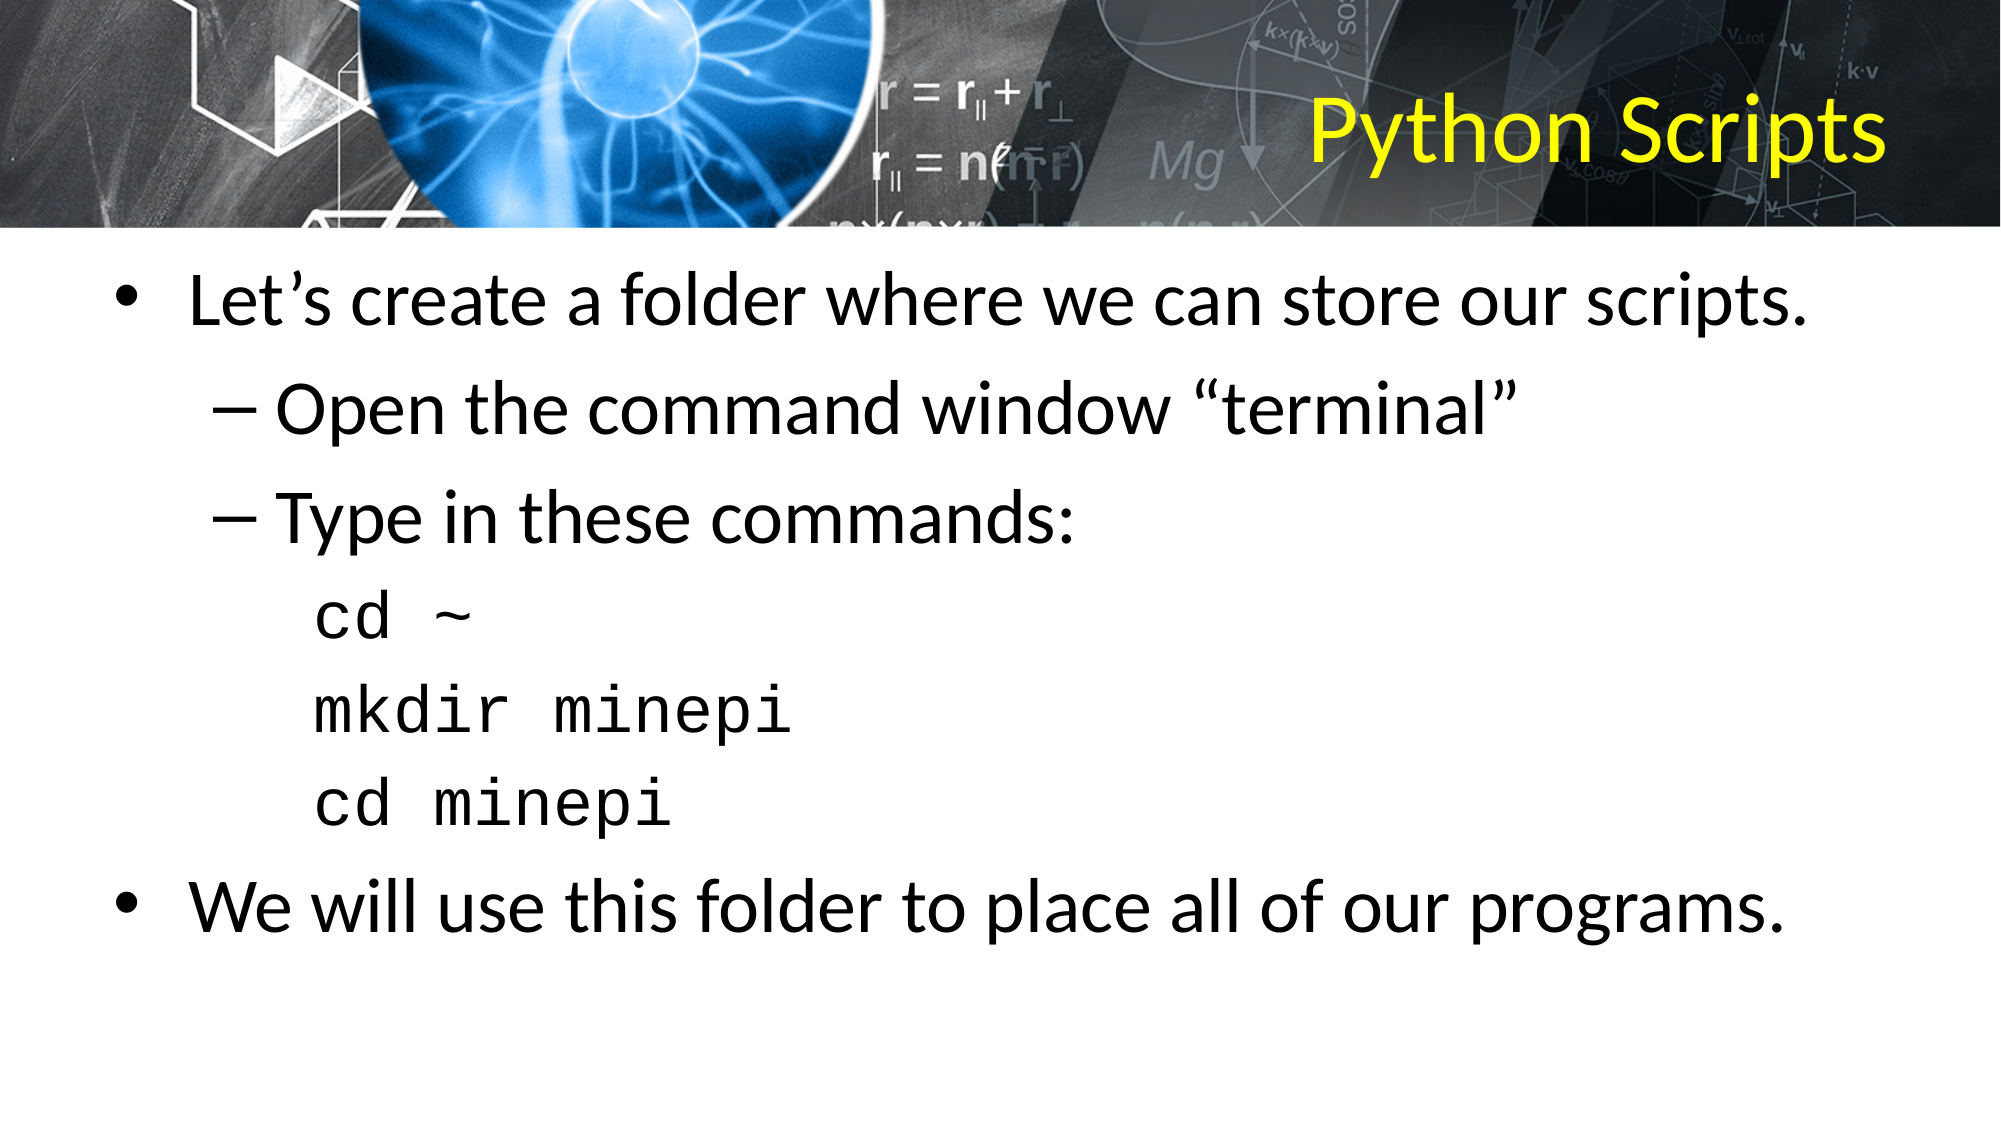

# Python Scripts
Let’s create a folder where we can store our scripts.
Open the command window “terminal”
Type in these commands:
cd ~
mkdir minepi
cd minepi
We will use this folder to place all of our programs.